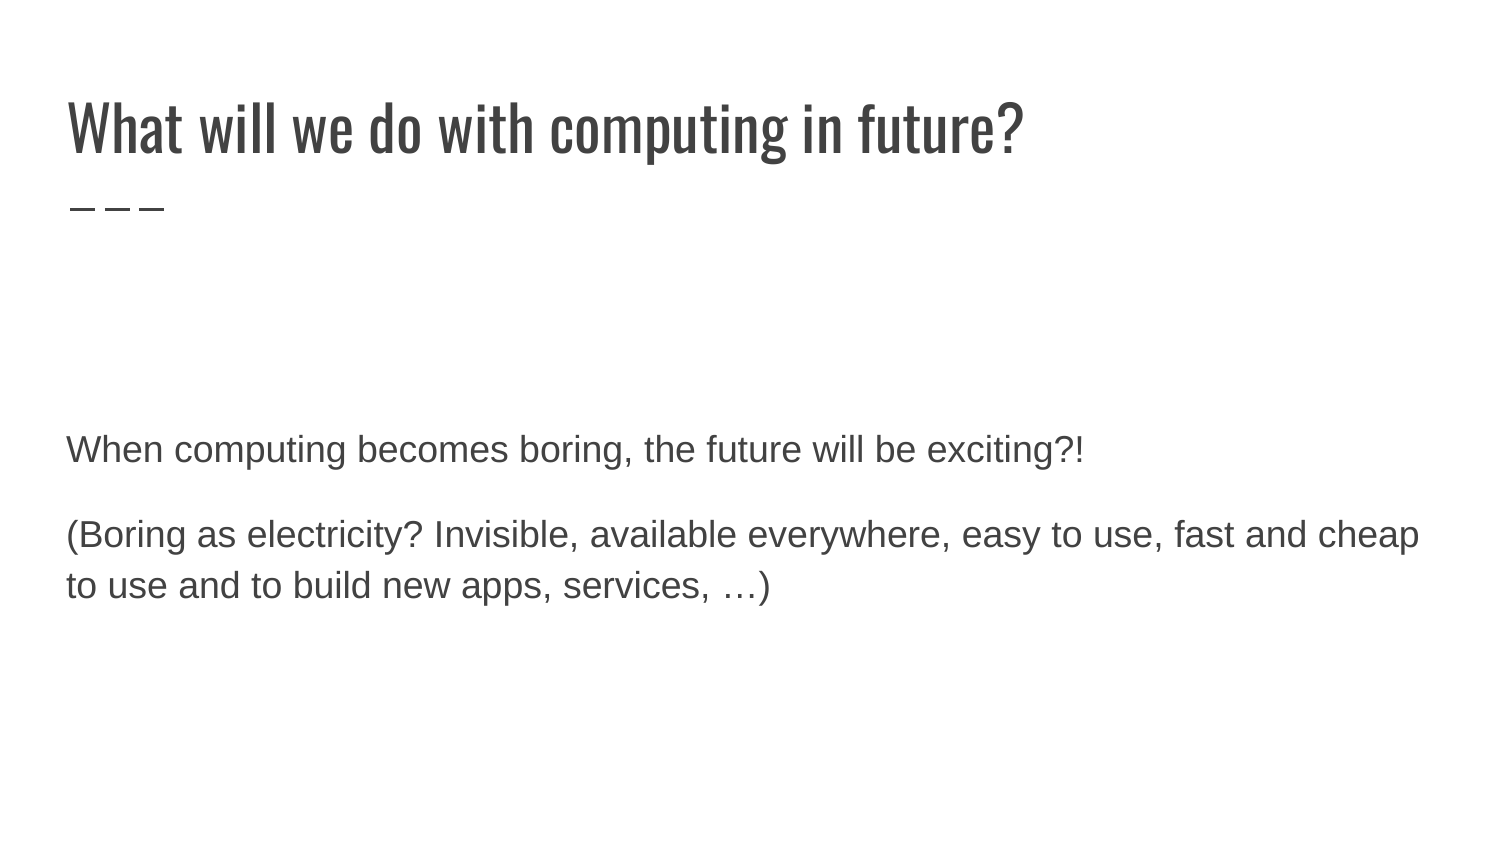

# What will we do with computing in future?

When computing becomes boring, the future will be exciting?!
(Boring as electricity? Invisible, available everywhere, easy to use, fast and cheap to use and to build new apps, services, …)